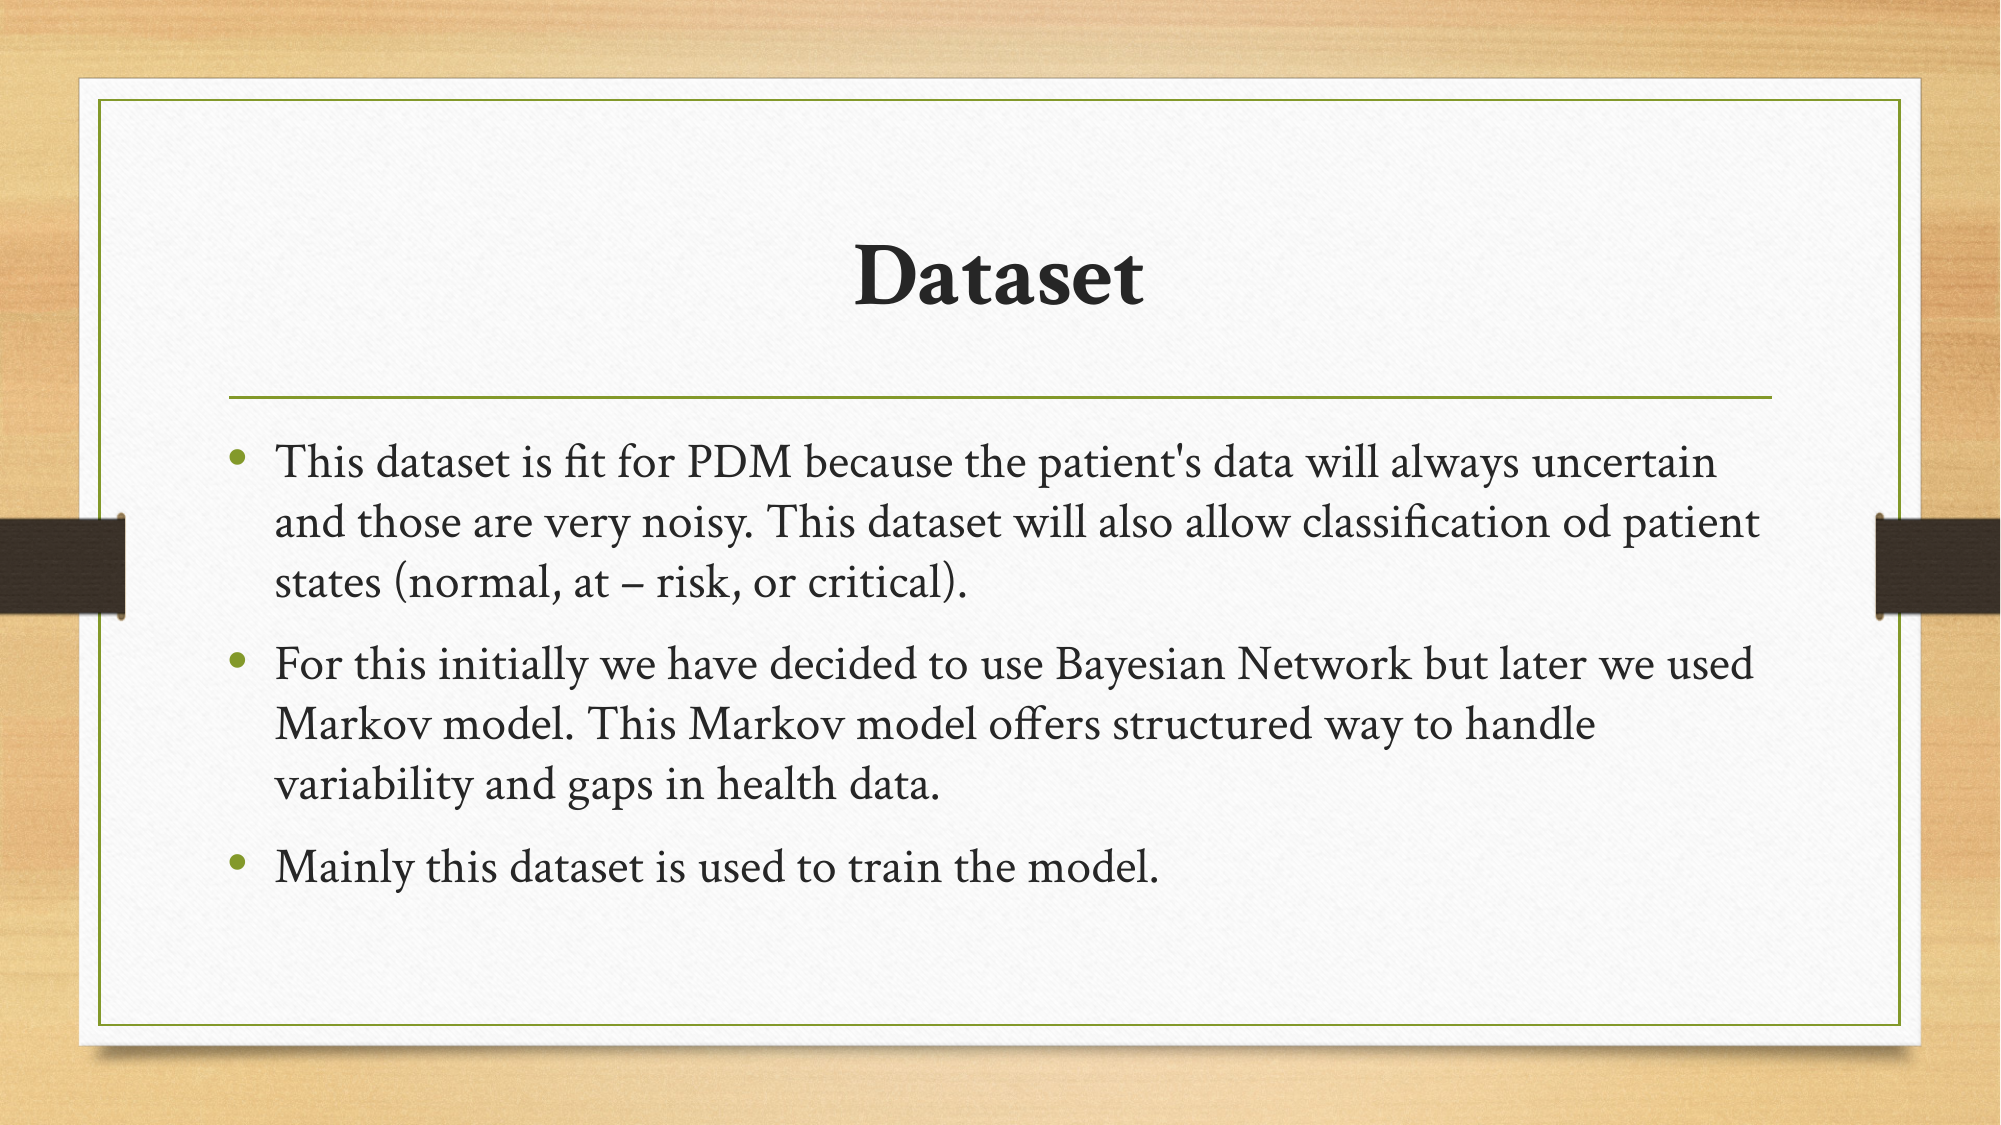

# Dataset
This dataset is fit for PDM because the patient's data will always uncertain and those are very noisy. This dataset will also allow classification od patient states (normal, at – risk, or critical).
For this initially we have decided to use Bayesian Network but later we used Markov model. This Markov model offers structured way to handle variability and gaps in health data.
Mainly this dataset is used to train the model.